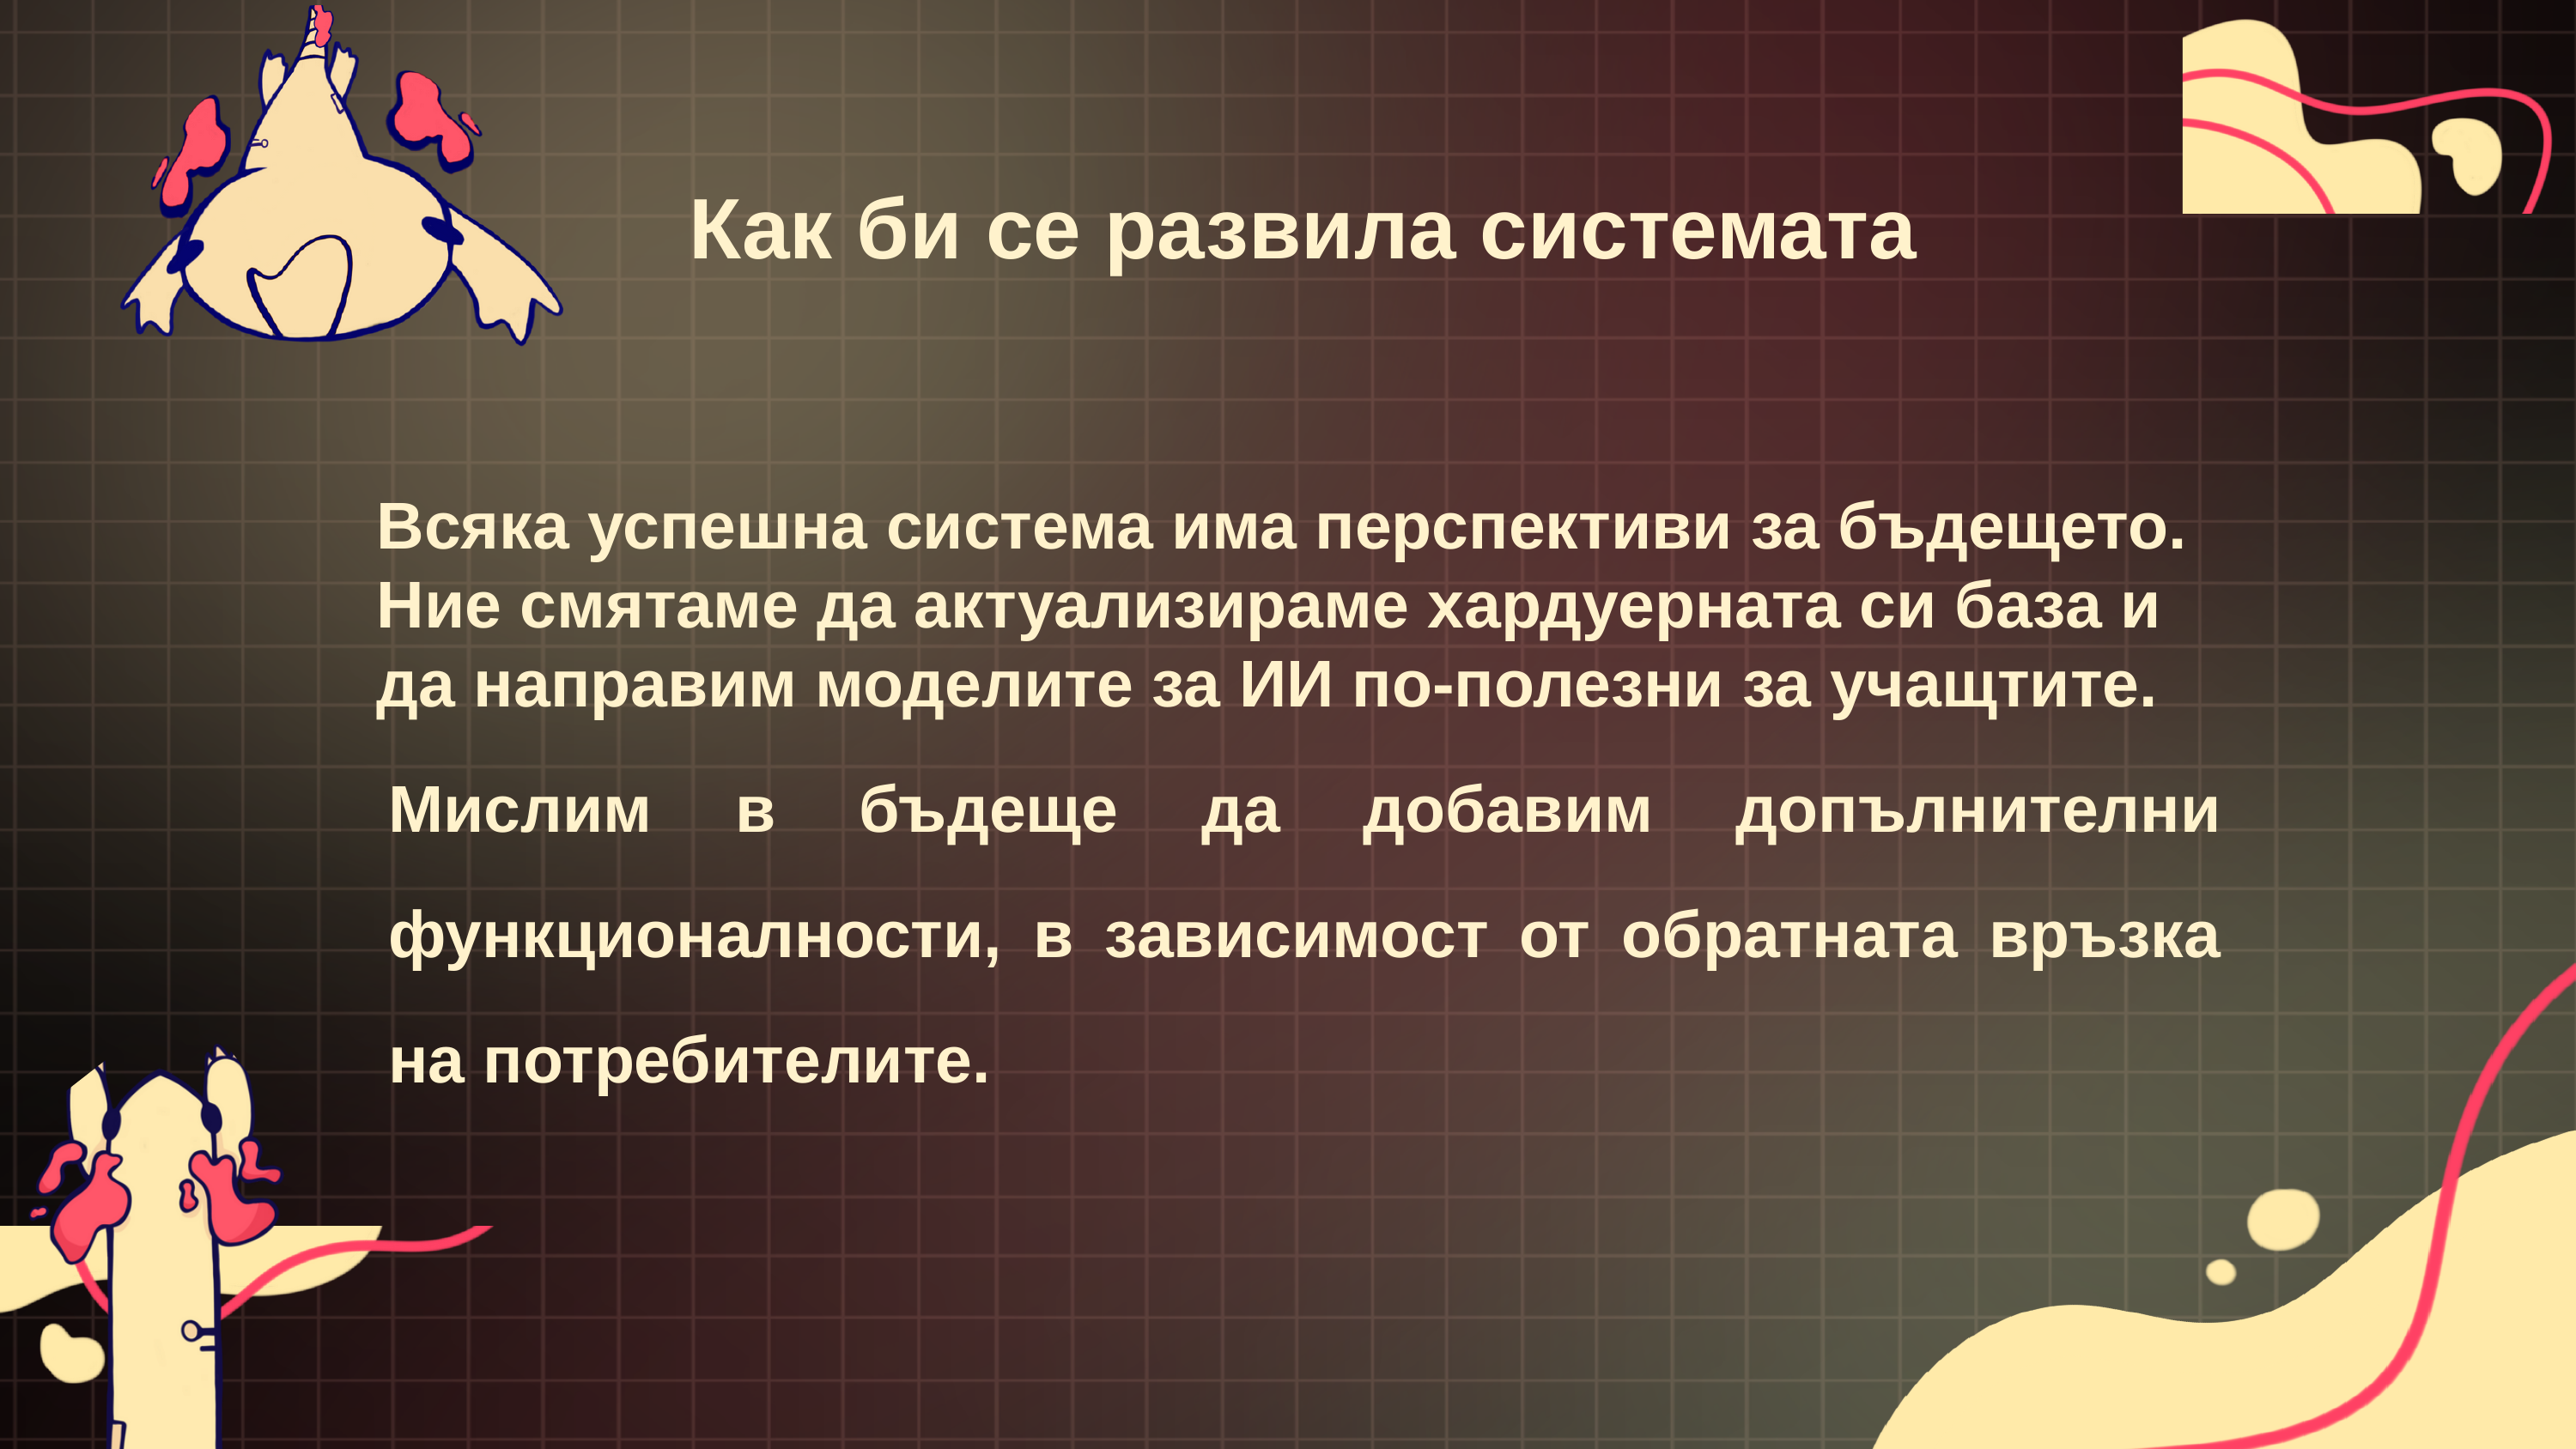

Как би се развила системата

Всяка успешна система има перспективи за бъдещето.
Ние смятаме да актуализираме хардуерната си база и
да направим моделите за ИИ по-полезни за учащтите.
Мислим в бъдеще да добавим допълнителни функционалности, в зависимост от обратната връзка на потребителите.